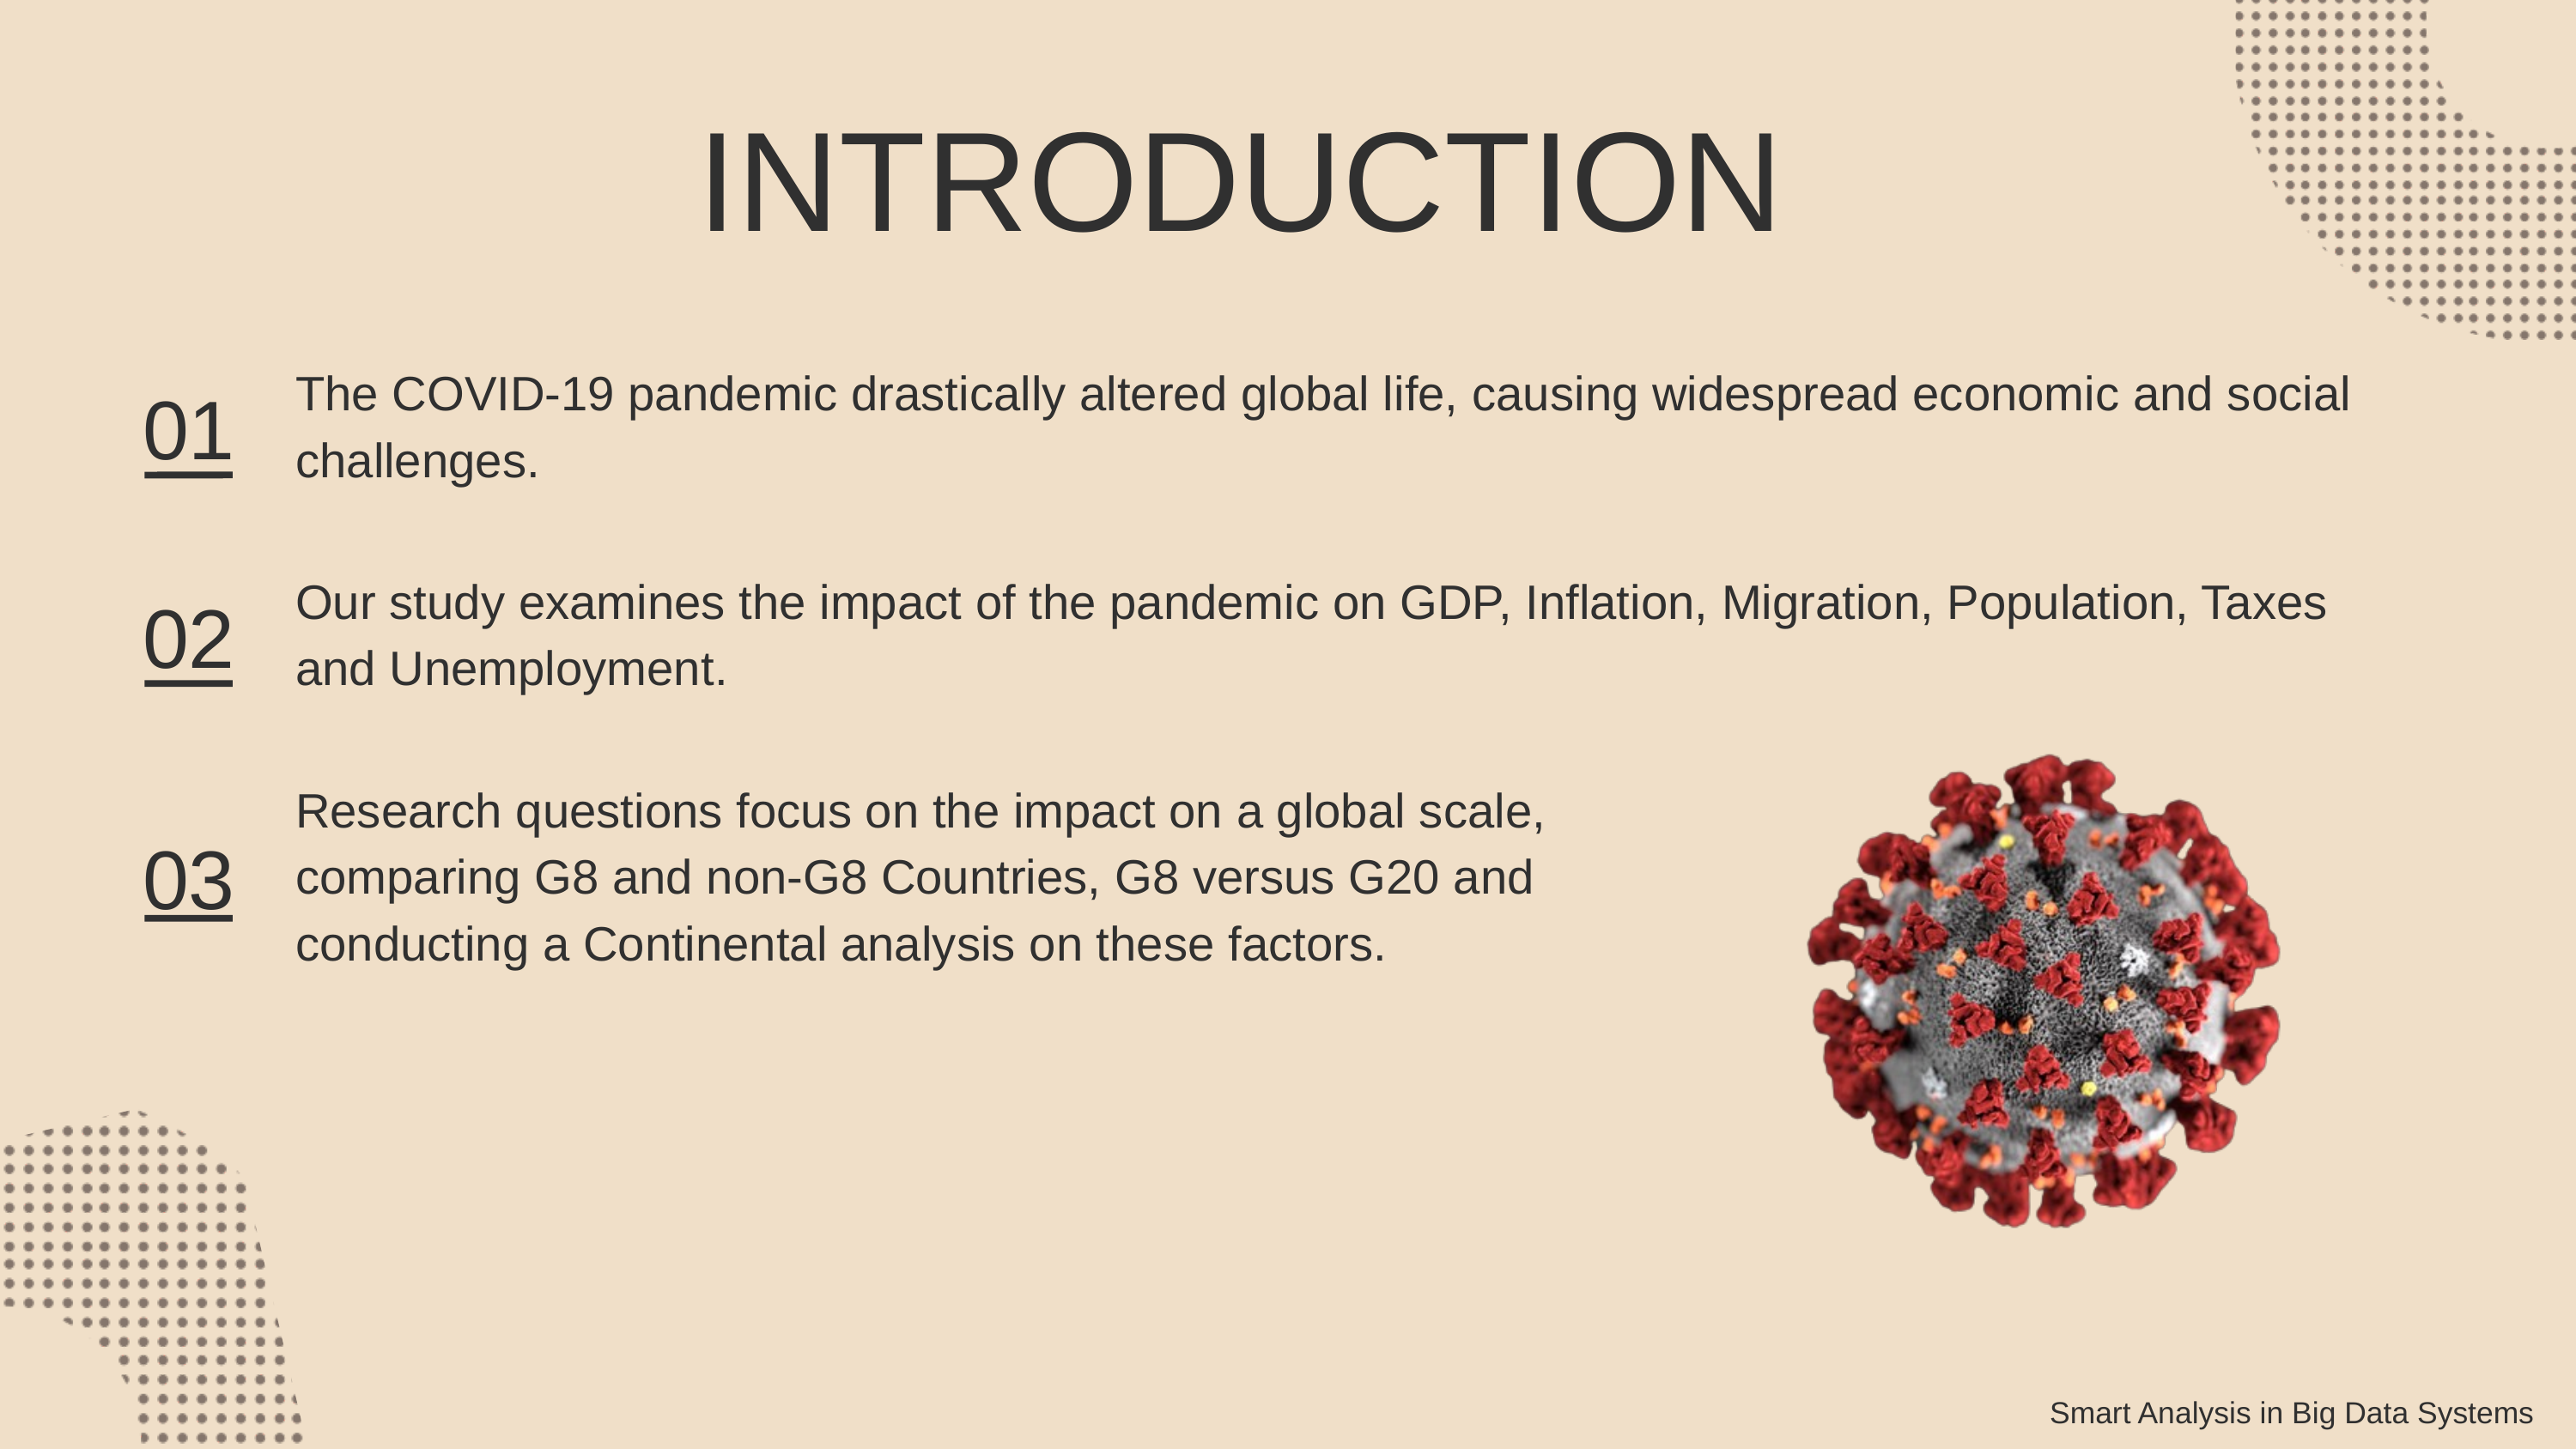

INTRODUCTION
The COVID-19 pandemic drastically altered global life, causing widespread economic and social challenges.
01

Our study examines the impact of the pandemic on GDP, Inflation, Migration, Population, Taxes and Unemployment.
02

Research questions focus on the impact on a global scale, comparing G8 and non-G8 Countries, G8 versus G20 and conducting a Continental analysis on these factors.
03

Smart Analysis in Big Data Systems